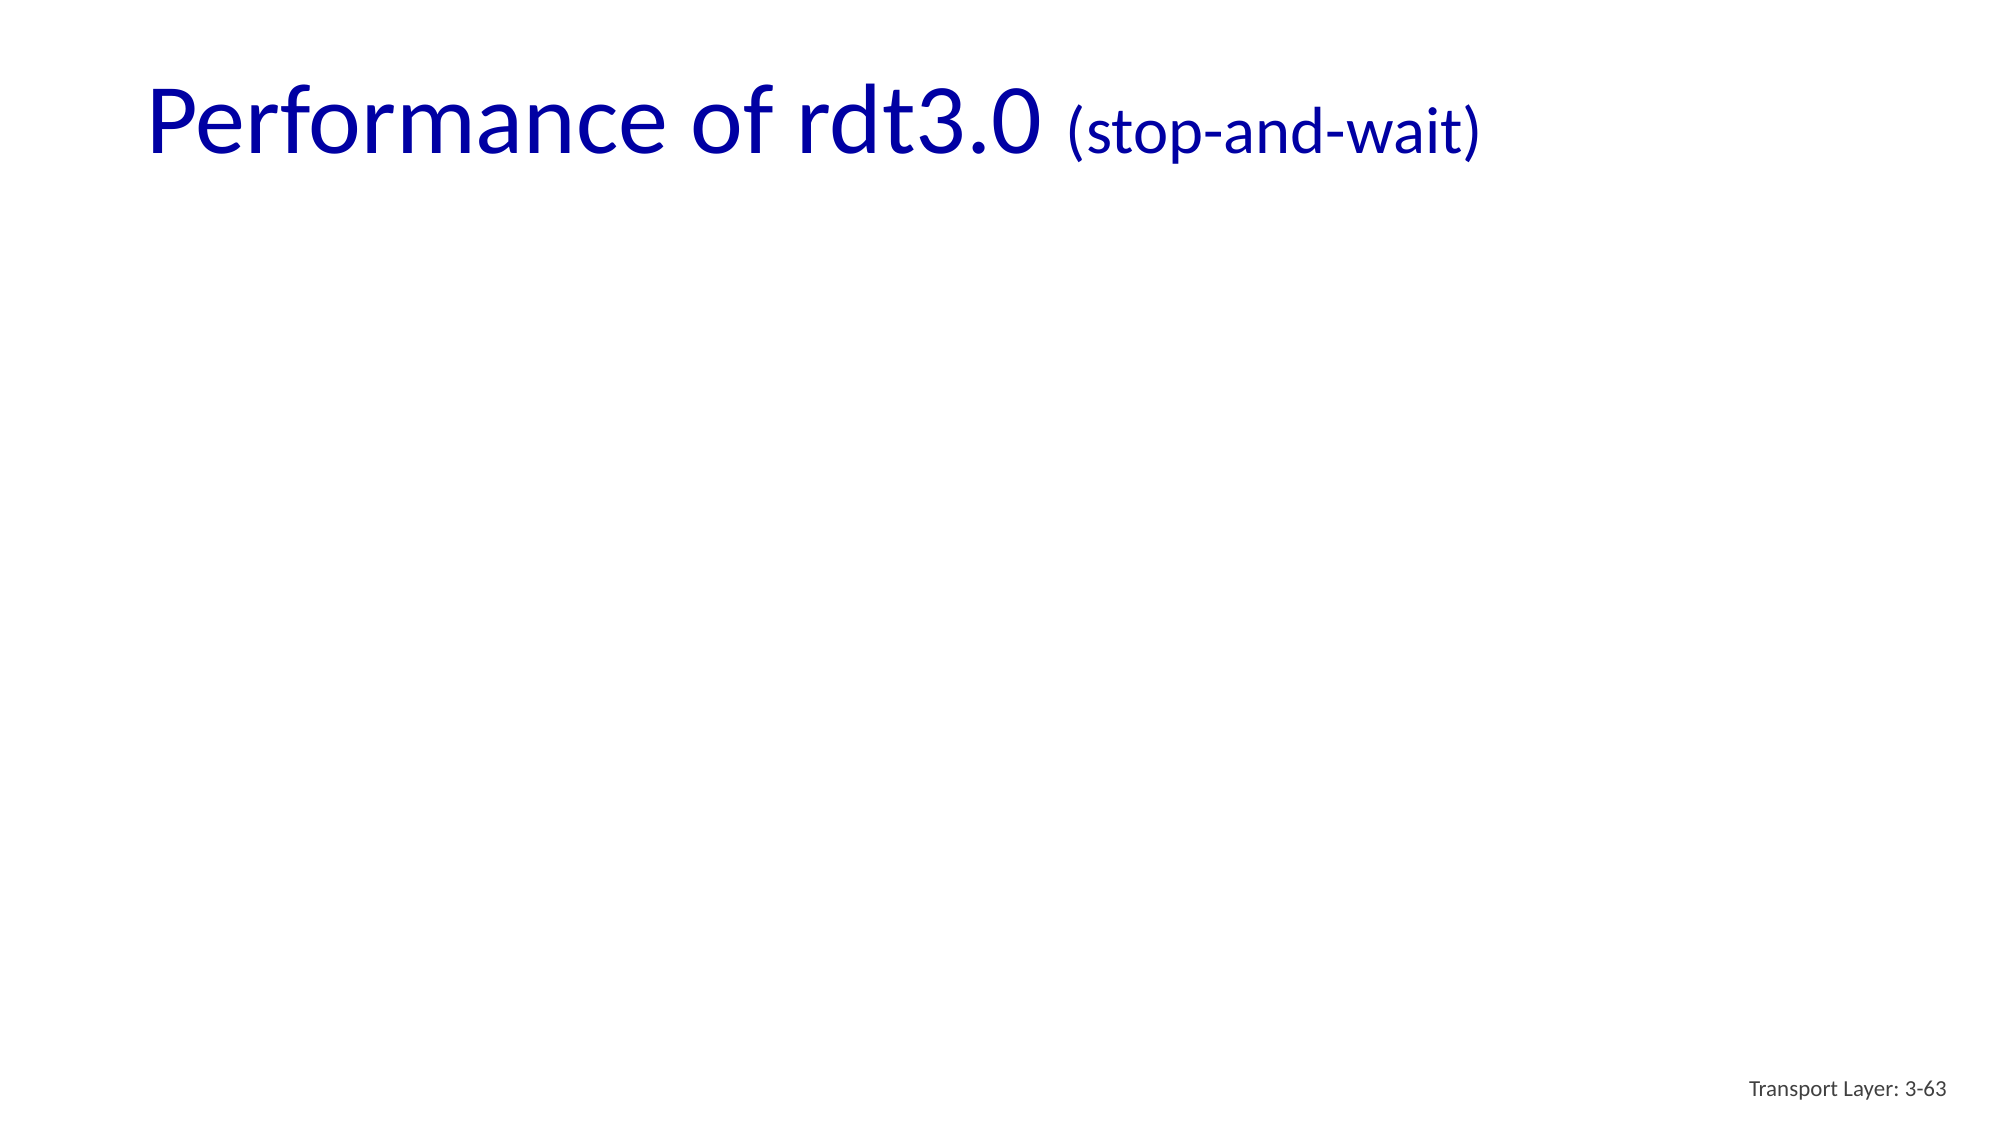

# Performance of rdt3.0 (stop-and-wait)

Transport Layer: 3-63